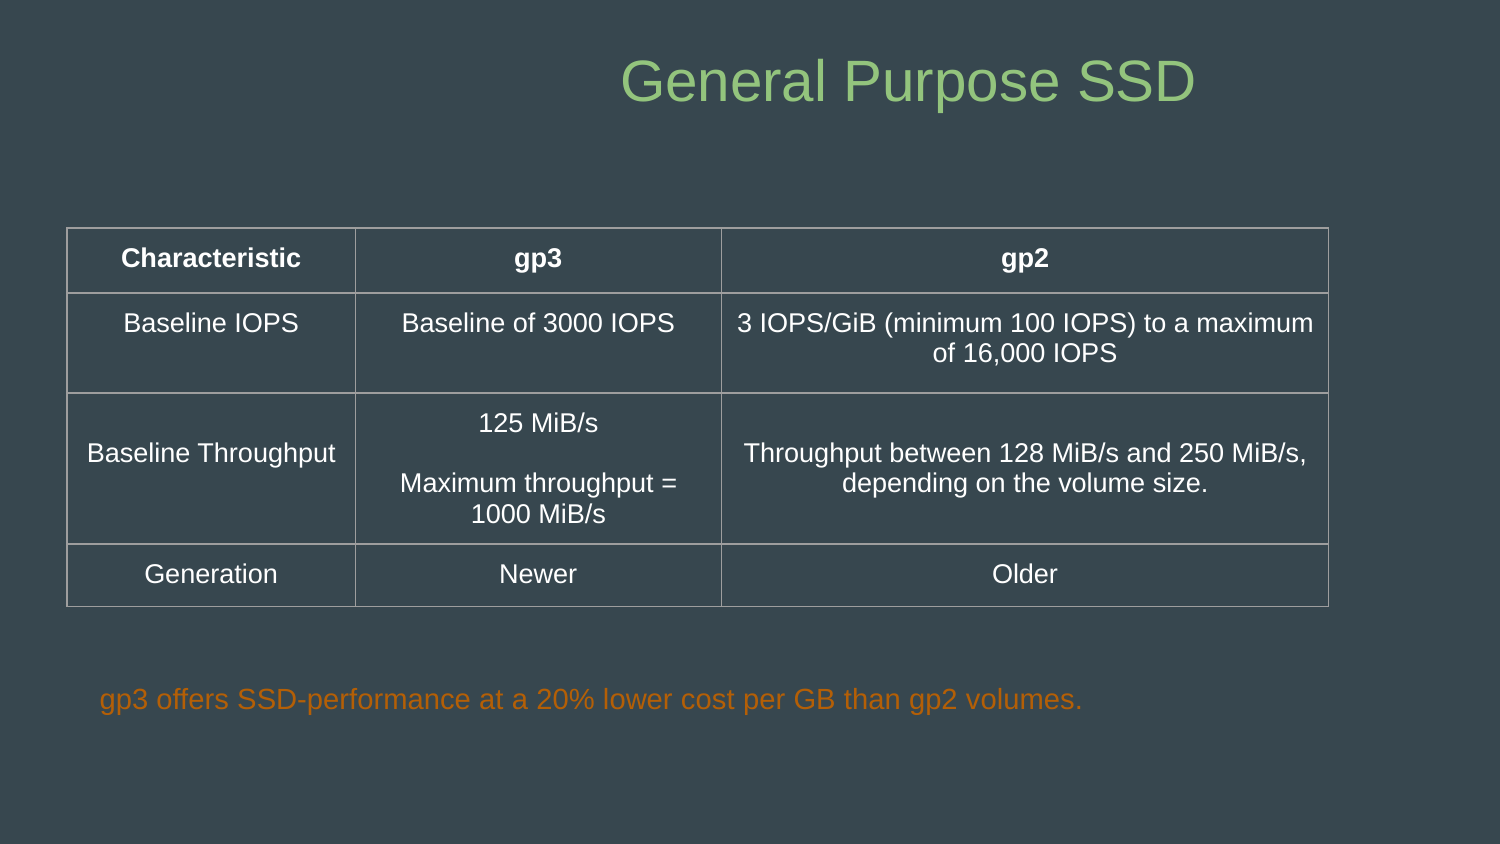

General Purpose SSD
| Characteristic | gp3 | gp2 |
| --- | --- | --- |
| Baseline IOPS | Baseline of 3000 IOPS | 3 IOPS/GiB (minimum 100 IOPS) to a maximum of 16,000 IOPS |
| Baseline Throughput | 125 MiB/s Maximum throughput = 1000 MiB/s | Throughput between 128 MiB/s and 250 MiB/s, depending on the volume size. |
| Generation | Newer | Older |
gp3 offers SSD-performance at a 20% lower cost per GB than gp2 volumes.